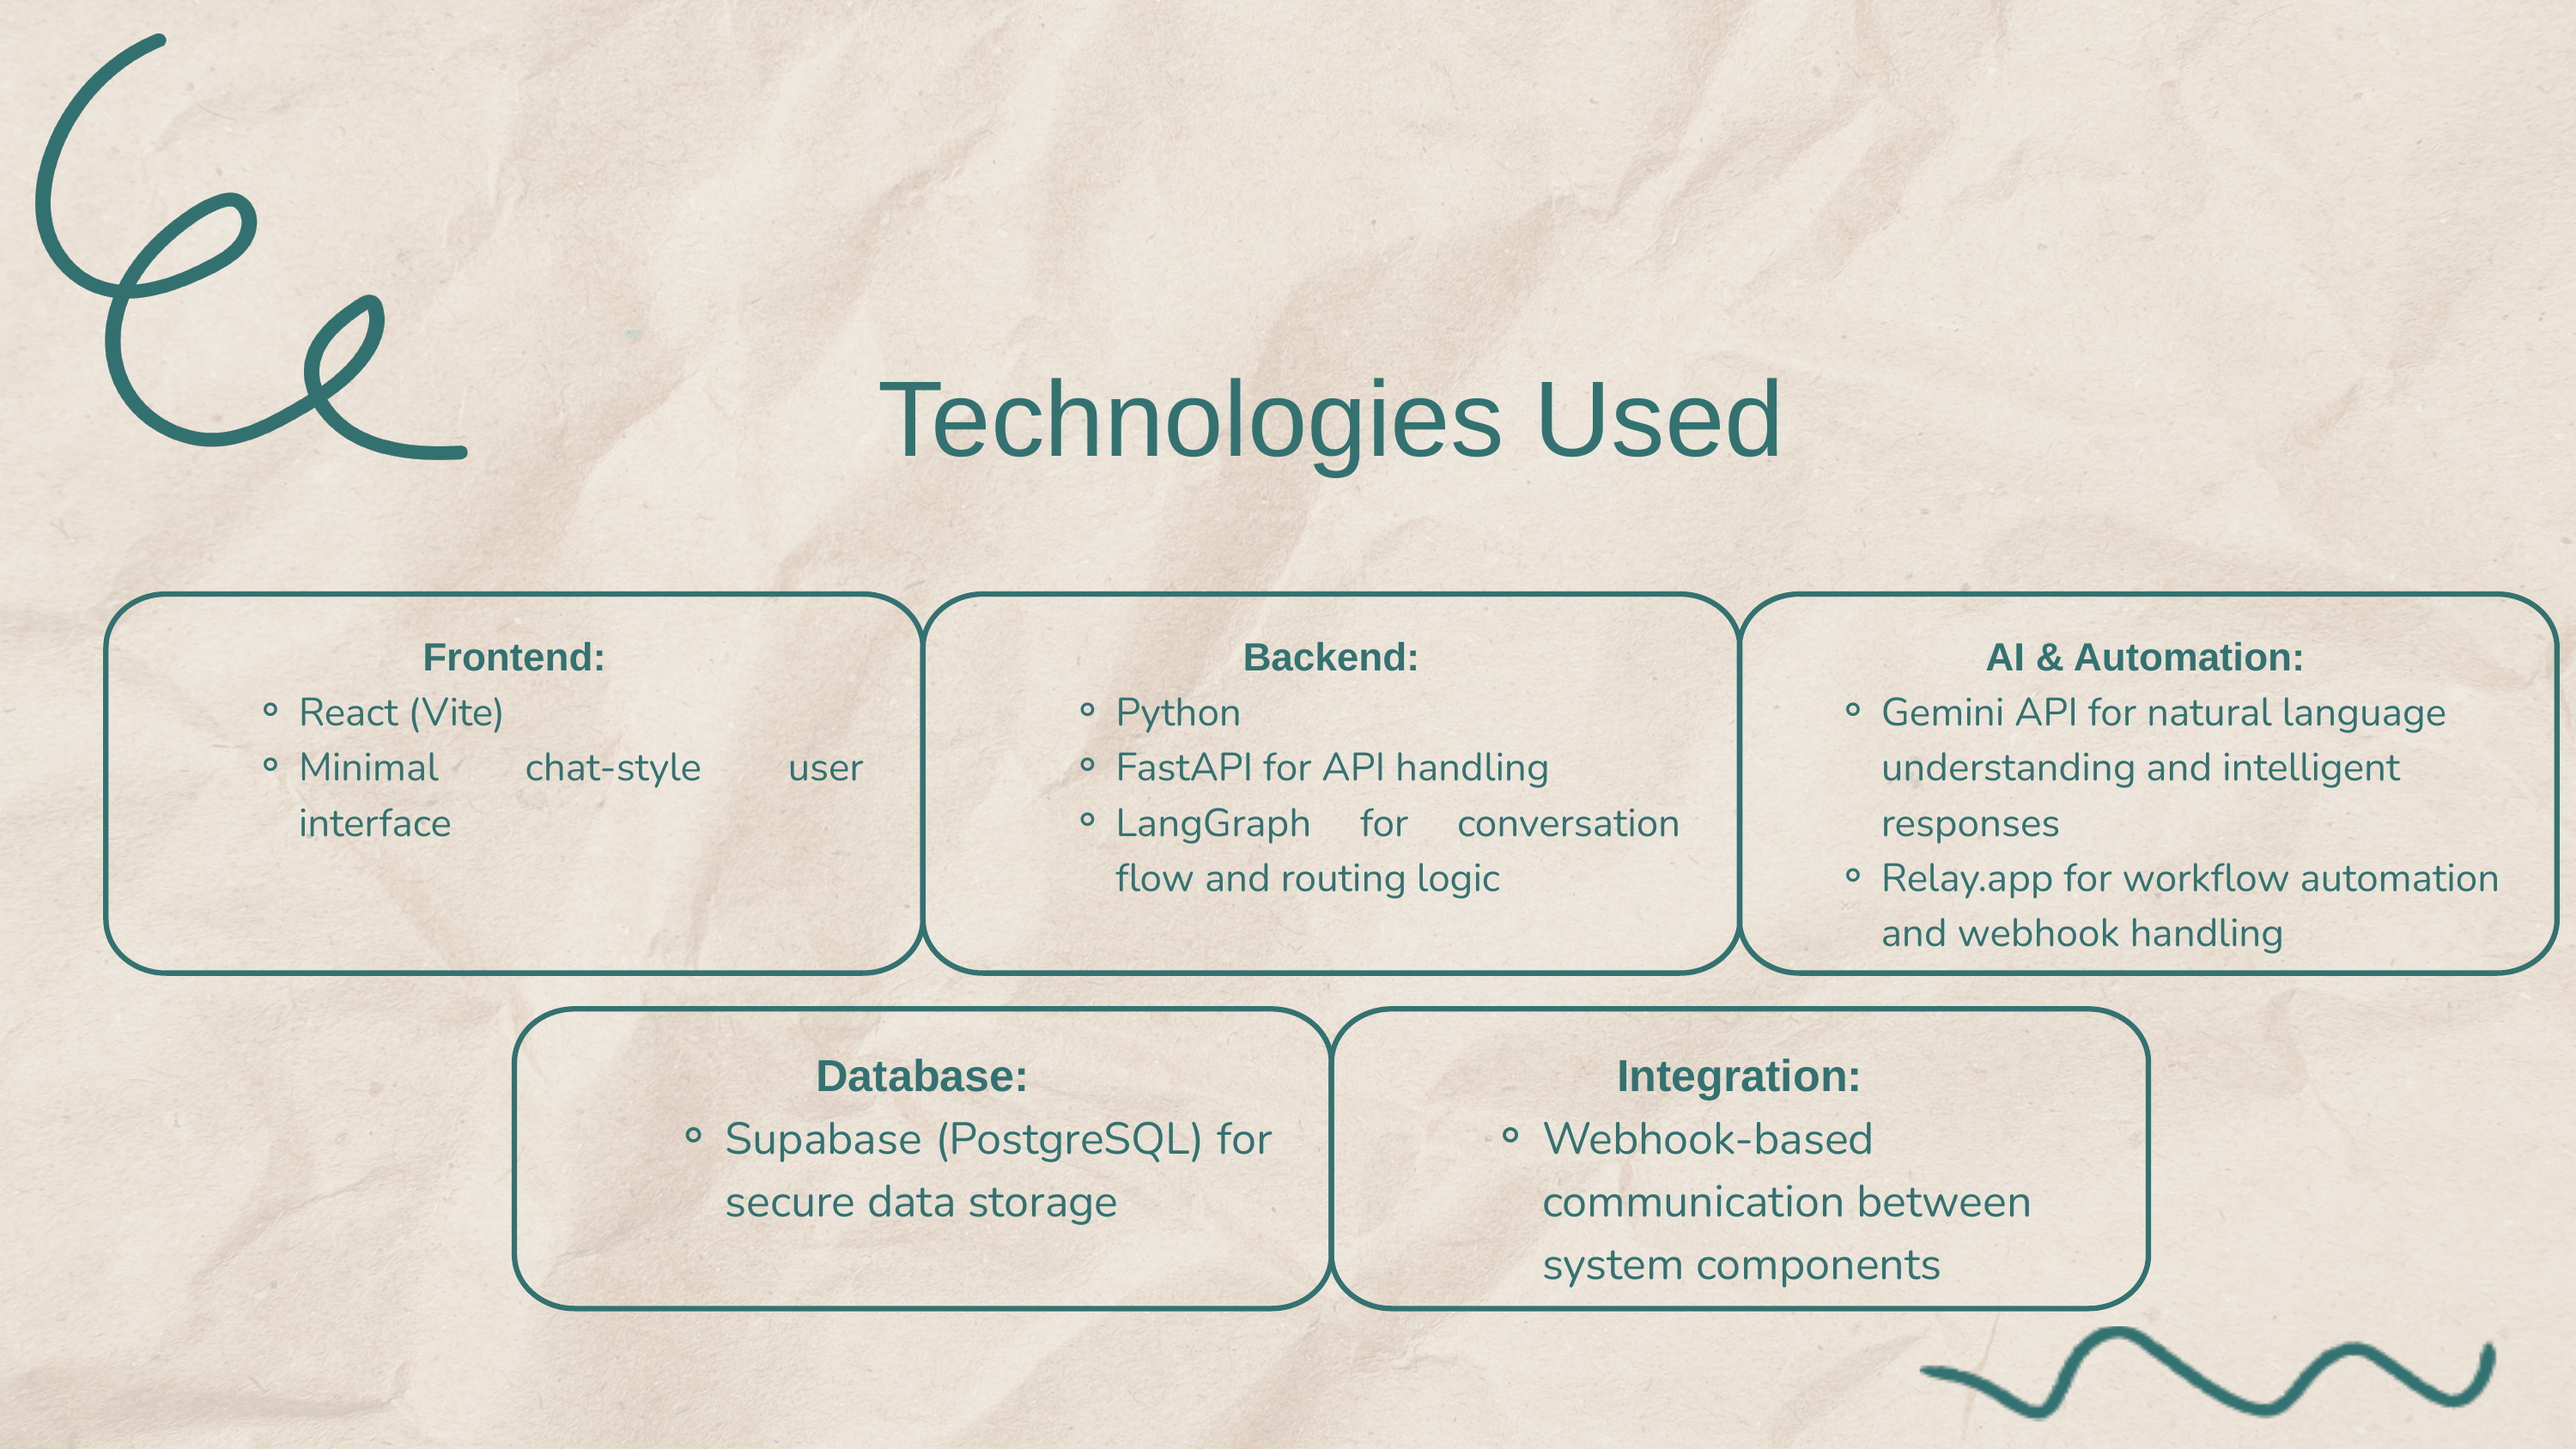

Technologies Used

AI & Automation:
Gemini API for natural language understanding and intelligent responses
Relay.app for workflow automation and webhook handling

Frontend:
React (Vite)
Minimal chat-style user interface

Backend:
Python
FastAPI for API handling
LangGraph for conversation flow and routing logic

Database:
Supabase (PostgreSQL) for secure data storage

Integration:
Webhook-based communication between system components